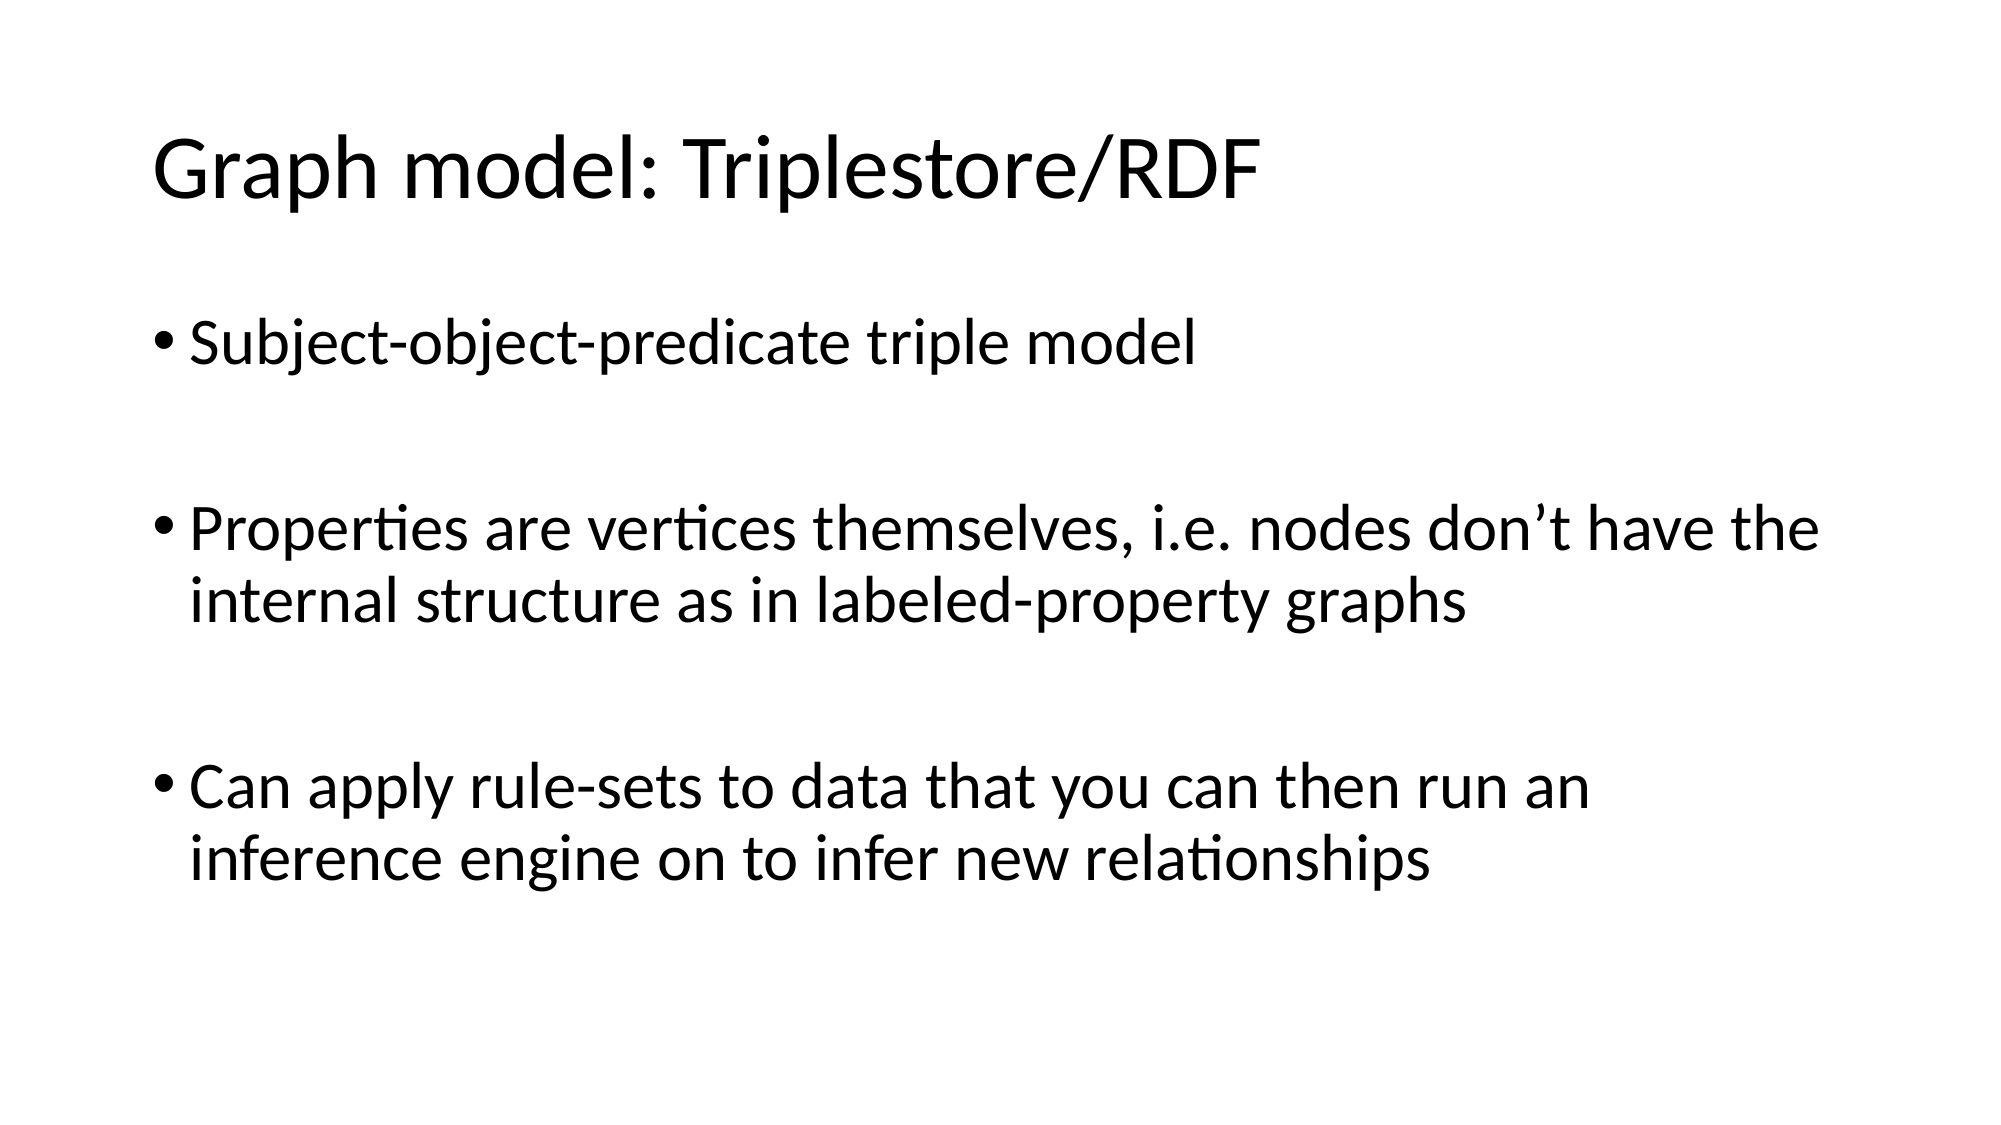

# Graph model: Triplestore/RDF
Subject-object-predicate triple model

Properties are vertices themselves, i.e. nodes don’t have the internal structure as in labeled-property graphs

Can apply rule-sets to data that you can then run an inference engine on to infer new relationships